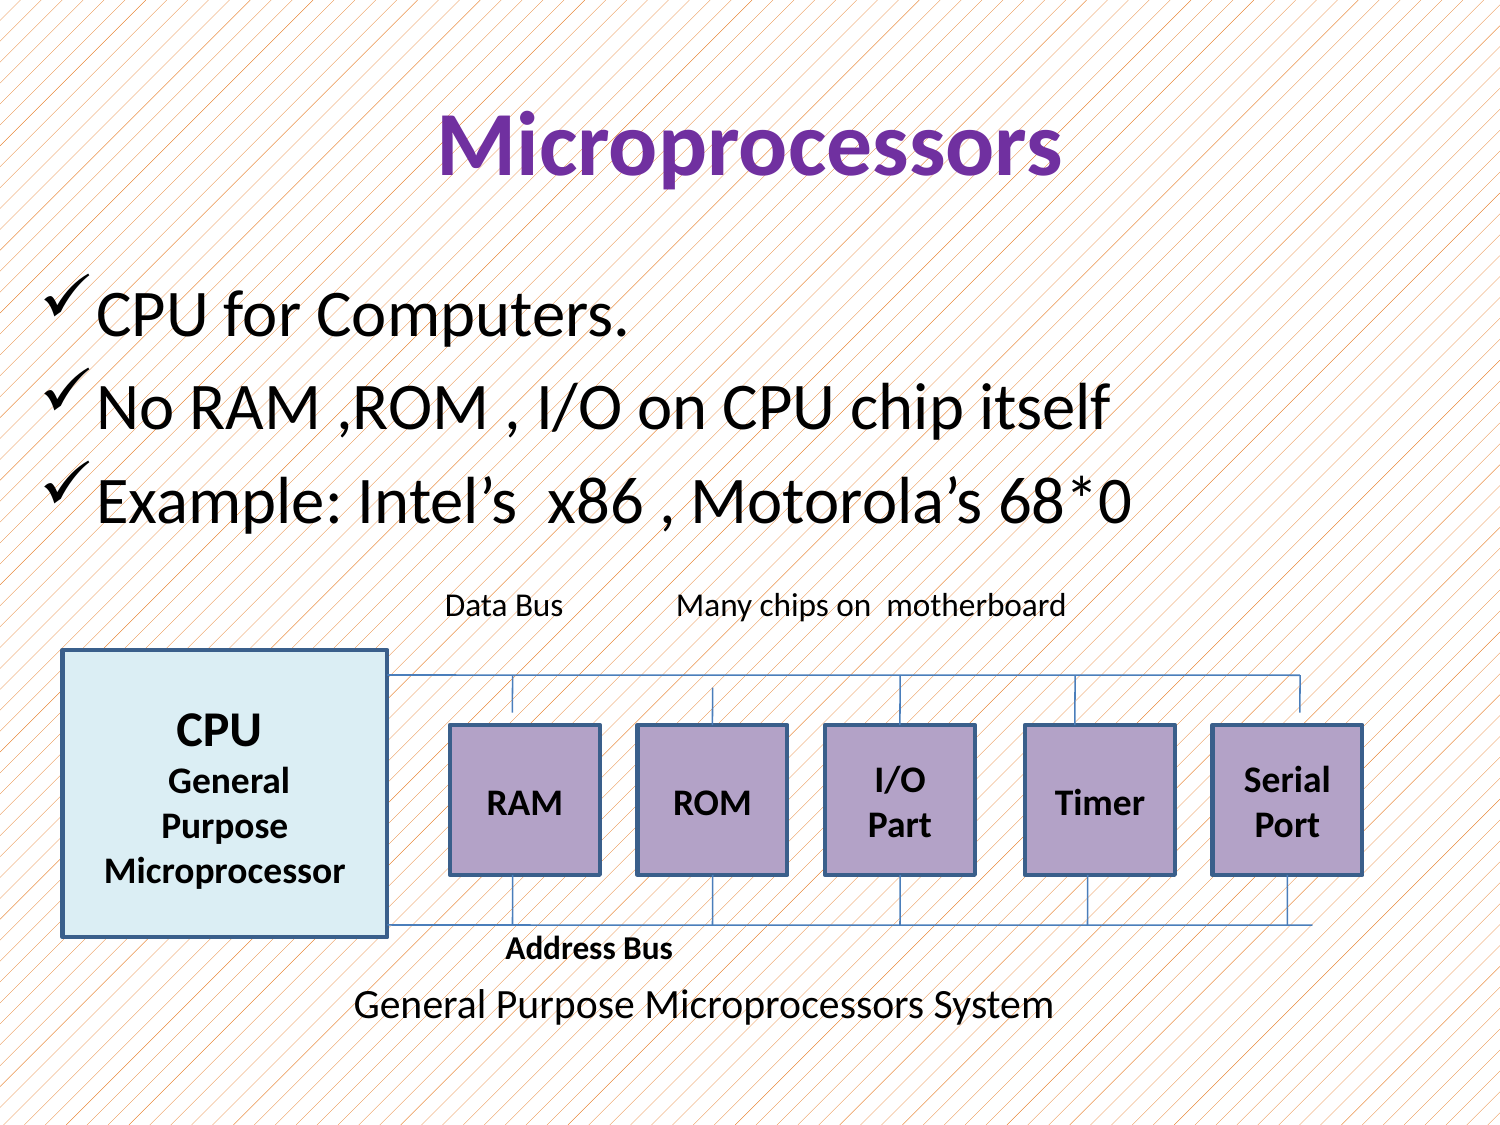

# Microprocessors
CPU for Computers.
No RAM ,ROM , I/O on CPU chip itself
Example: Intel’s  x86 , Motorola’s 68*0
                           Data Bus               Many chips on  motherboard

                                                 Address Bus
                                 General Purpose Microprocessors System

CPU
 General
Purpose
Microprocessor
RAM
ROM
I/O
Part
Timer
Serial Port